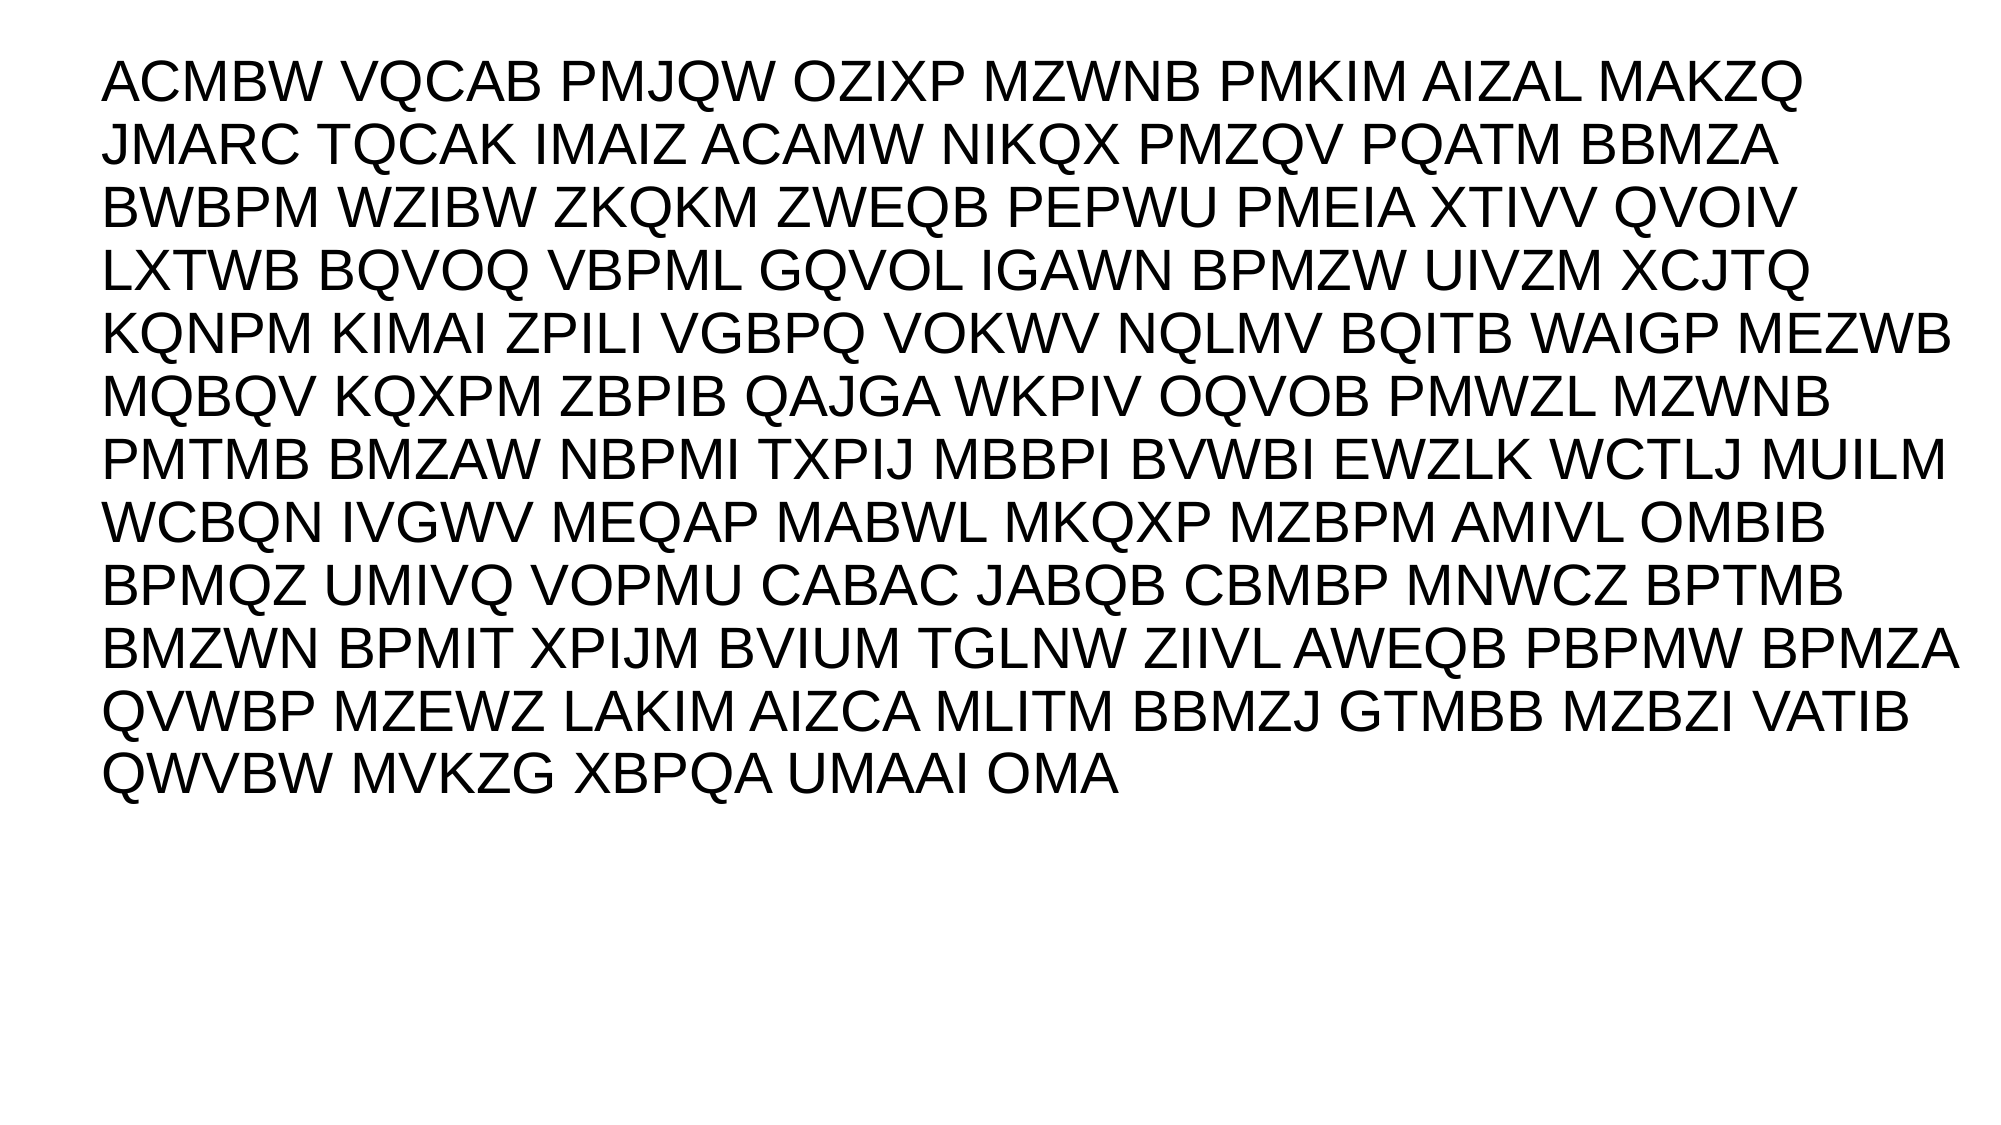

ACMBW VQCAB PMJQW OZIXP MZWNB PMKIM AIZAL MAKZQ JMARC TQCAK IMAIZ ACAMW NIKQX PMZQV PQATM BBMZA BWBPM WZIBW ZKQKM ZWEQB PEPWU PMEIA XTIVV QVOIV LXTWB BQVOQ VBPML GQVOL IGAWN BPMZW UIVZM XCJTQ KQNPM KIMAI ZPILI VGBPQ VOKWV NQLMV BQITB WAIGP MEZWB MQBQV KQXPM ZBPIB QAJGA WKPIV OQVOB PMWZL MZWNB PMTMB BMZAW NBPMI TXPIJ MBBPI BVWBI EWZLK WCTLJ MUILM WCBQN IVGWV MEQAP MABWL MKQXP MZBPM AMIVL OMBIB BPMQZ UMIVQ VOPMU CABAC JABQB CBMBP MNWCZ BPTMB BMZWN BPMIT XPIJM BVIUM TGLNW ZIIVL AWEQB PBPMW BPMZA QVWBP MZEWZ LAKIM AIZCA MLITM BBMZJ GTMBB MZBZI VATIB QWVBW MVKZG XBPQA UMAAI OMA